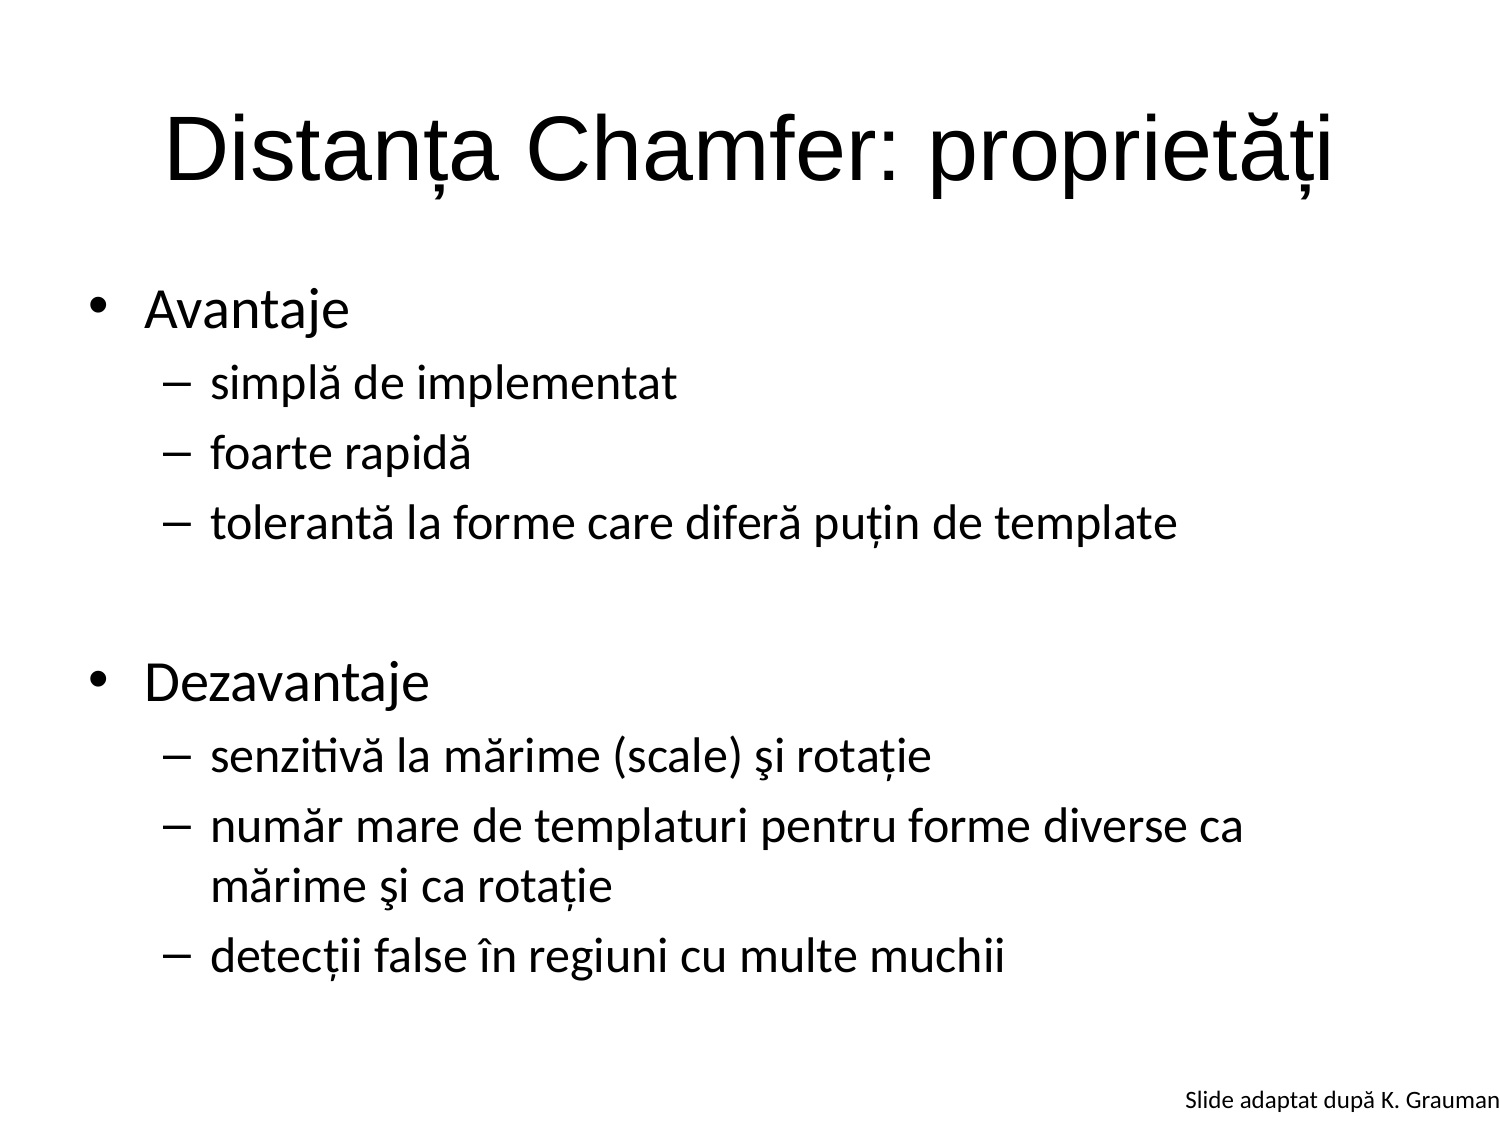

# Distanța Chamfer: proprietăți
Avantaje
simplă de implementat
foarte rapidă
tolerantă la forme care diferă puțin de template

Dezavantaje
senzitivă la mărime (scale) şi rotație
număr mare de templaturi pentru forme diverse ca mărime şi ca rotație
detecții false în regiuni cu multe muchii

Slide adaptat după K. Grauman